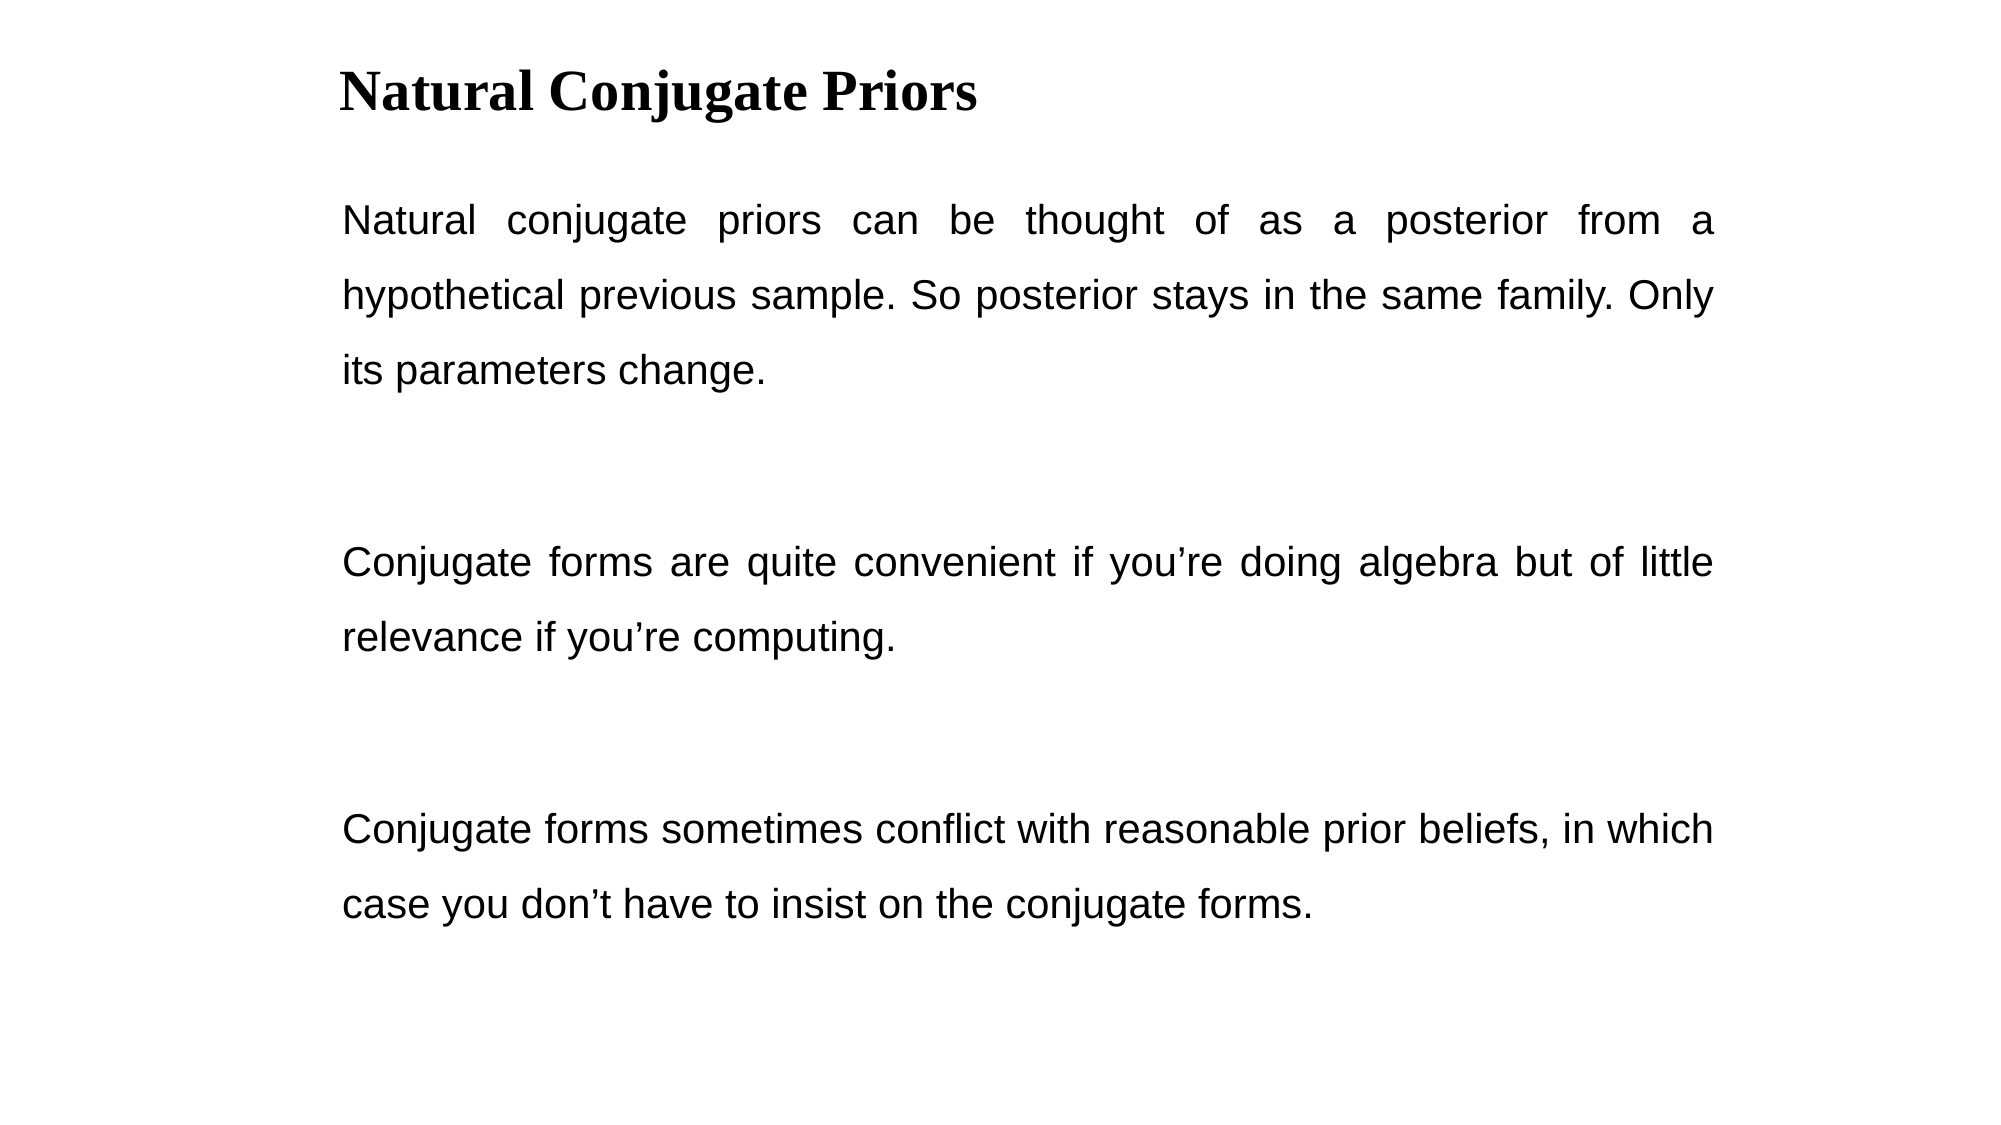

# Natural Conjugate Priors
Natural conjugate priors can be thought of as a posterior from a hypothetical previous sample. So posterior stays in the same family. Only its parameters change.

Conjugate forms are quite convenient if you’re doing algebra but of little relevance if you’re computing.

Conjugate forms sometimes conflict with reasonable prior beliefs, in which case you don’t have to insist on the conjugate forms.